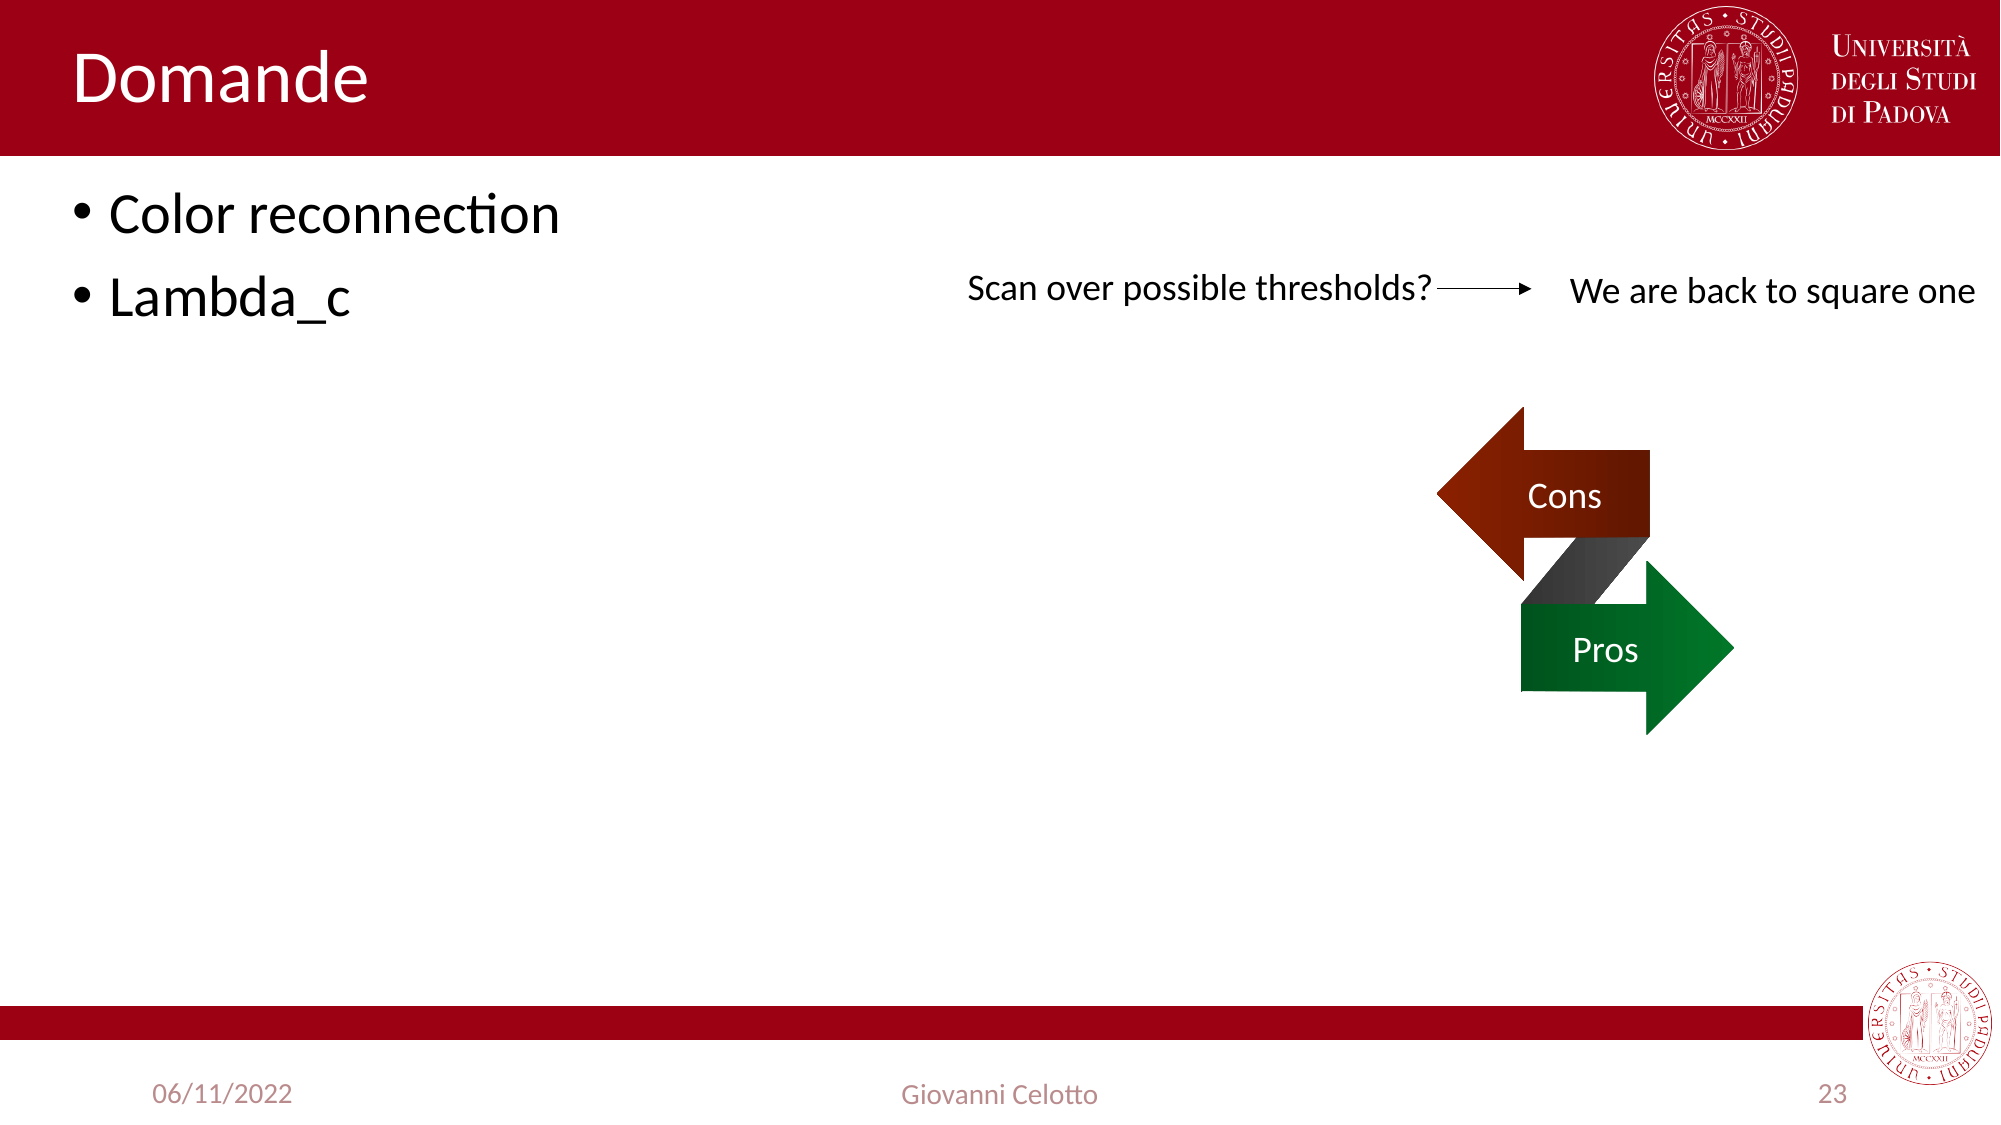

# Domande
Color reconnection
Lambda_c
Scan over possible thresholds?
We are back to square one
Cons

Pros
23
06/11/2022
Giovanni Celotto